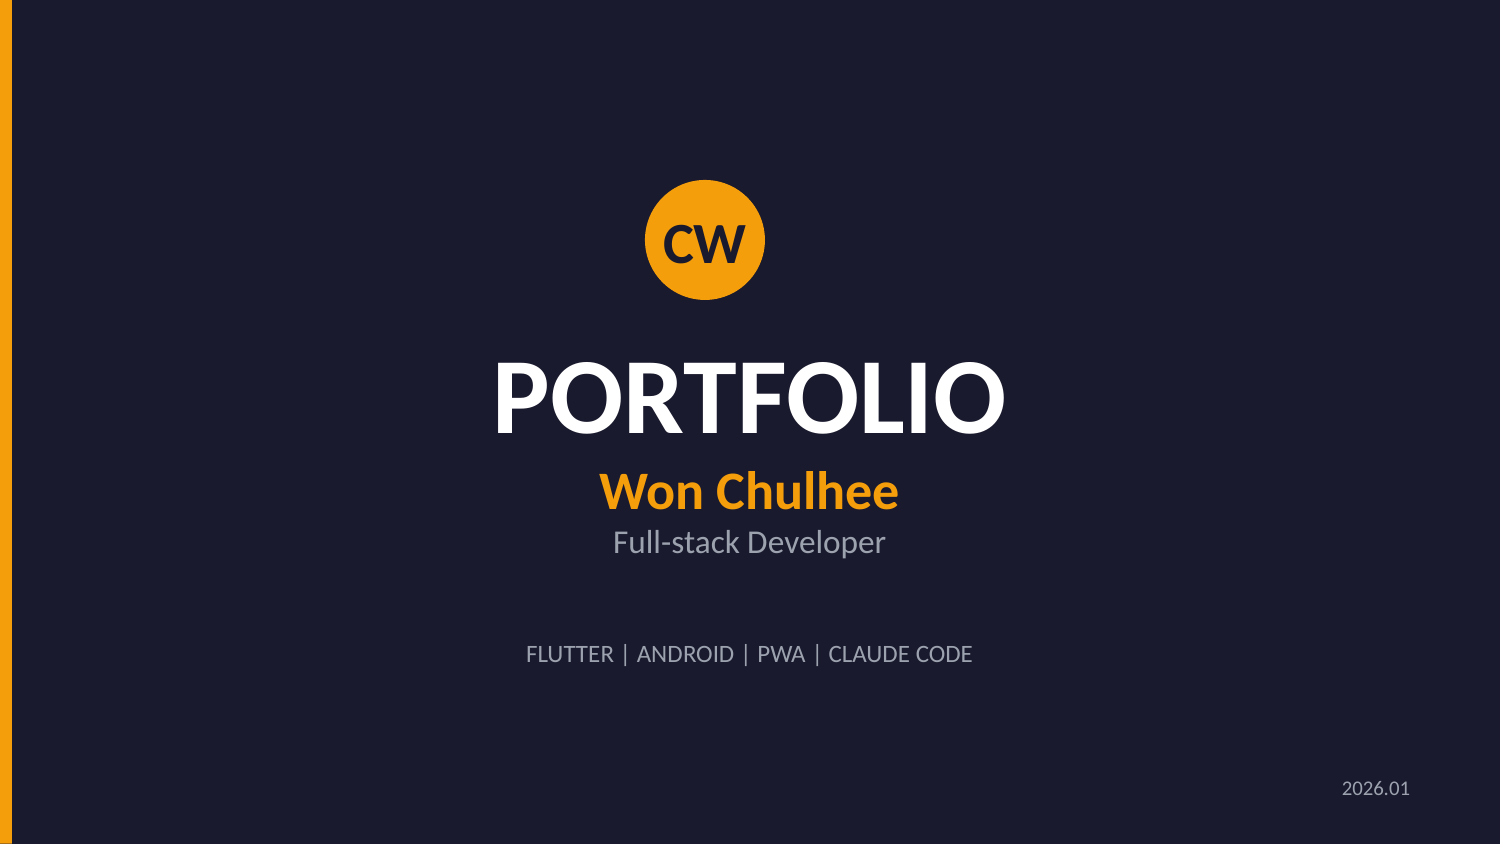

CW
PORTFOLIO
Won Chulhee
Full-stack Developer
FLUTTER | ANDROID | PWA | CLAUDE CODE
2026.01